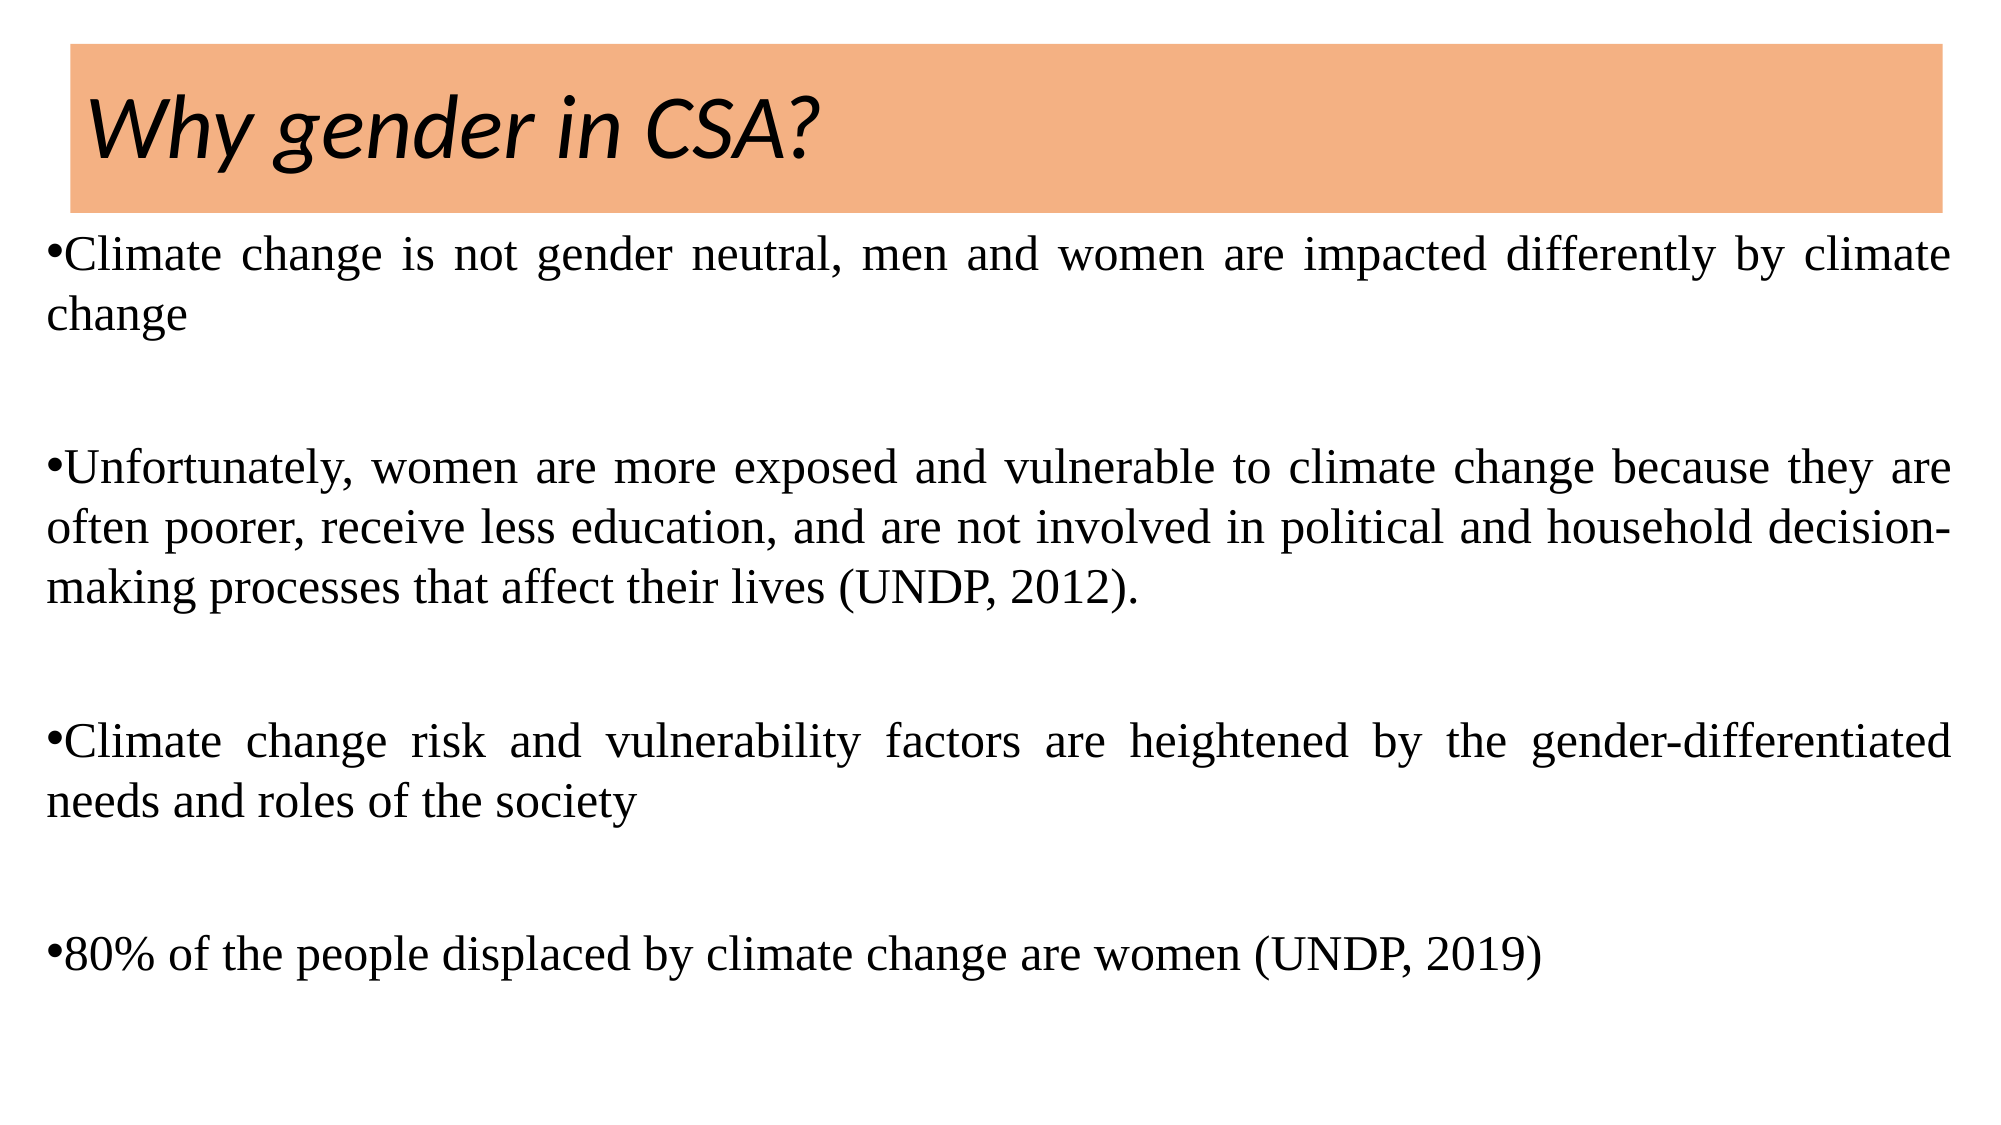

# Why gender in CSA?
Climate change is not gender neutral, men and women are impacted differently by climate change

Unfortunately, women are more exposed and vulnerable to climate change because they are often poorer, receive less education, and are not involved in political and household decision-making processes that affect their lives (UNDP, 2012).

Climate change risk and vulnerability factors are heightened by the gender-differentiated needs and roles of the society

80% of the people displaced by climate change are women (UNDP, 2019)